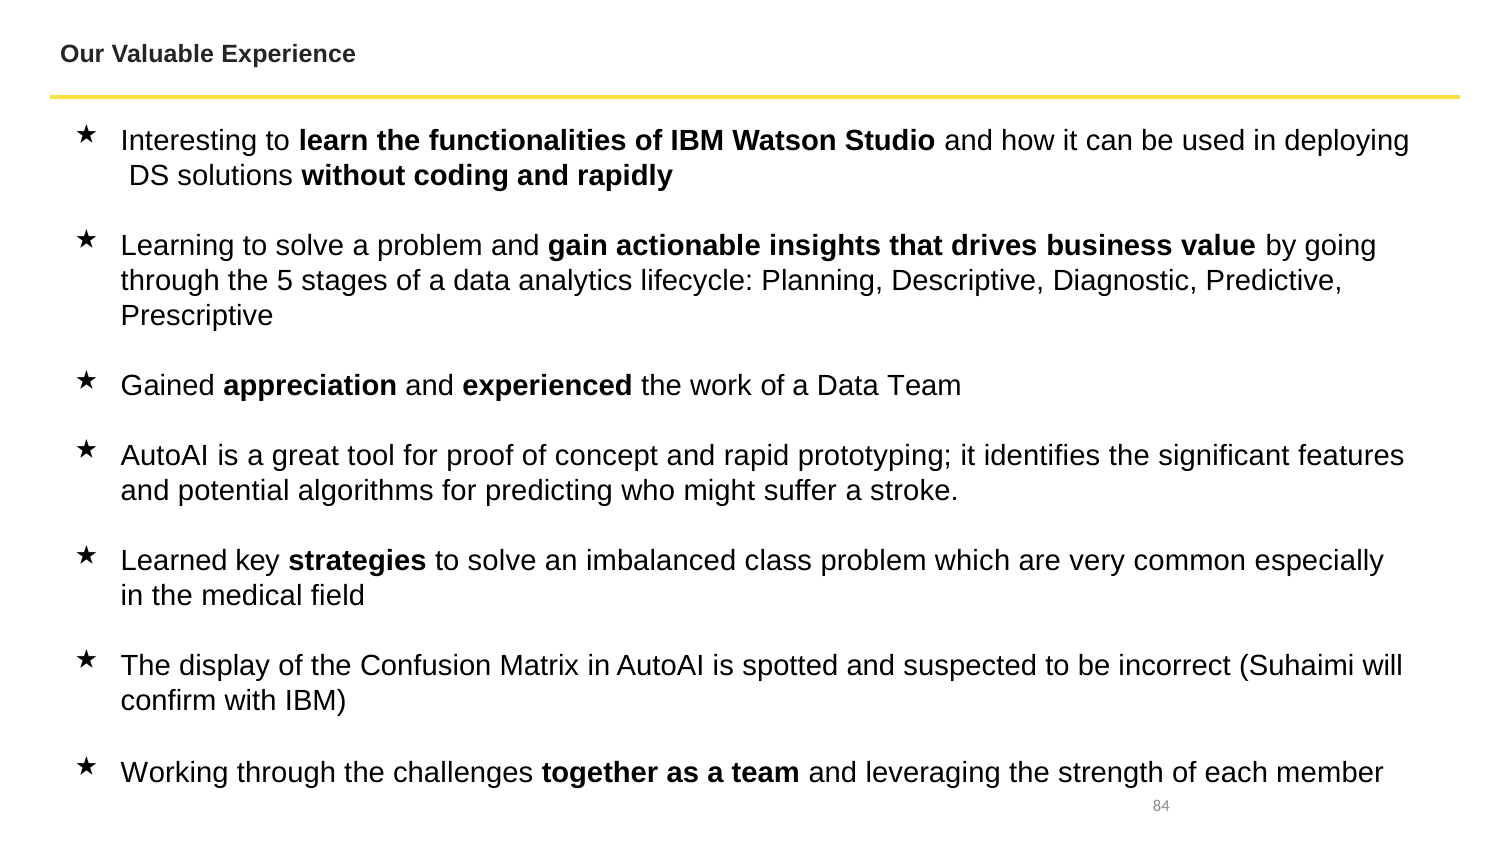

Our Valuable Experience

Interesting to learn the functionalities of IBM Watson Studio and how it can be used in deploying DS solutions without coding and rapidly
Learning to solve a problem and gain actionable insights that drives business value by going through the 5 stages of a data analytics lifecycle: Planning, Descriptive, Diagnostic, Predictive, Prescriptive

Gained appreciation and experienced the work of a Data Team
AutoAI is a great tool for proof of concept and rapid prototyping; it identifies the significant features and potential algorithms for predicting who might suffer a stroke.

Learned key strategies to solve an imbalanced class problem which are very common especially in the medical field
The display of the Confusion Matrix in AutoAI is spotted and suspected to be incorrect (Suhaimi will confirm with IBM)

Working through the challenges together as a team and leveraging the strength of each member
84